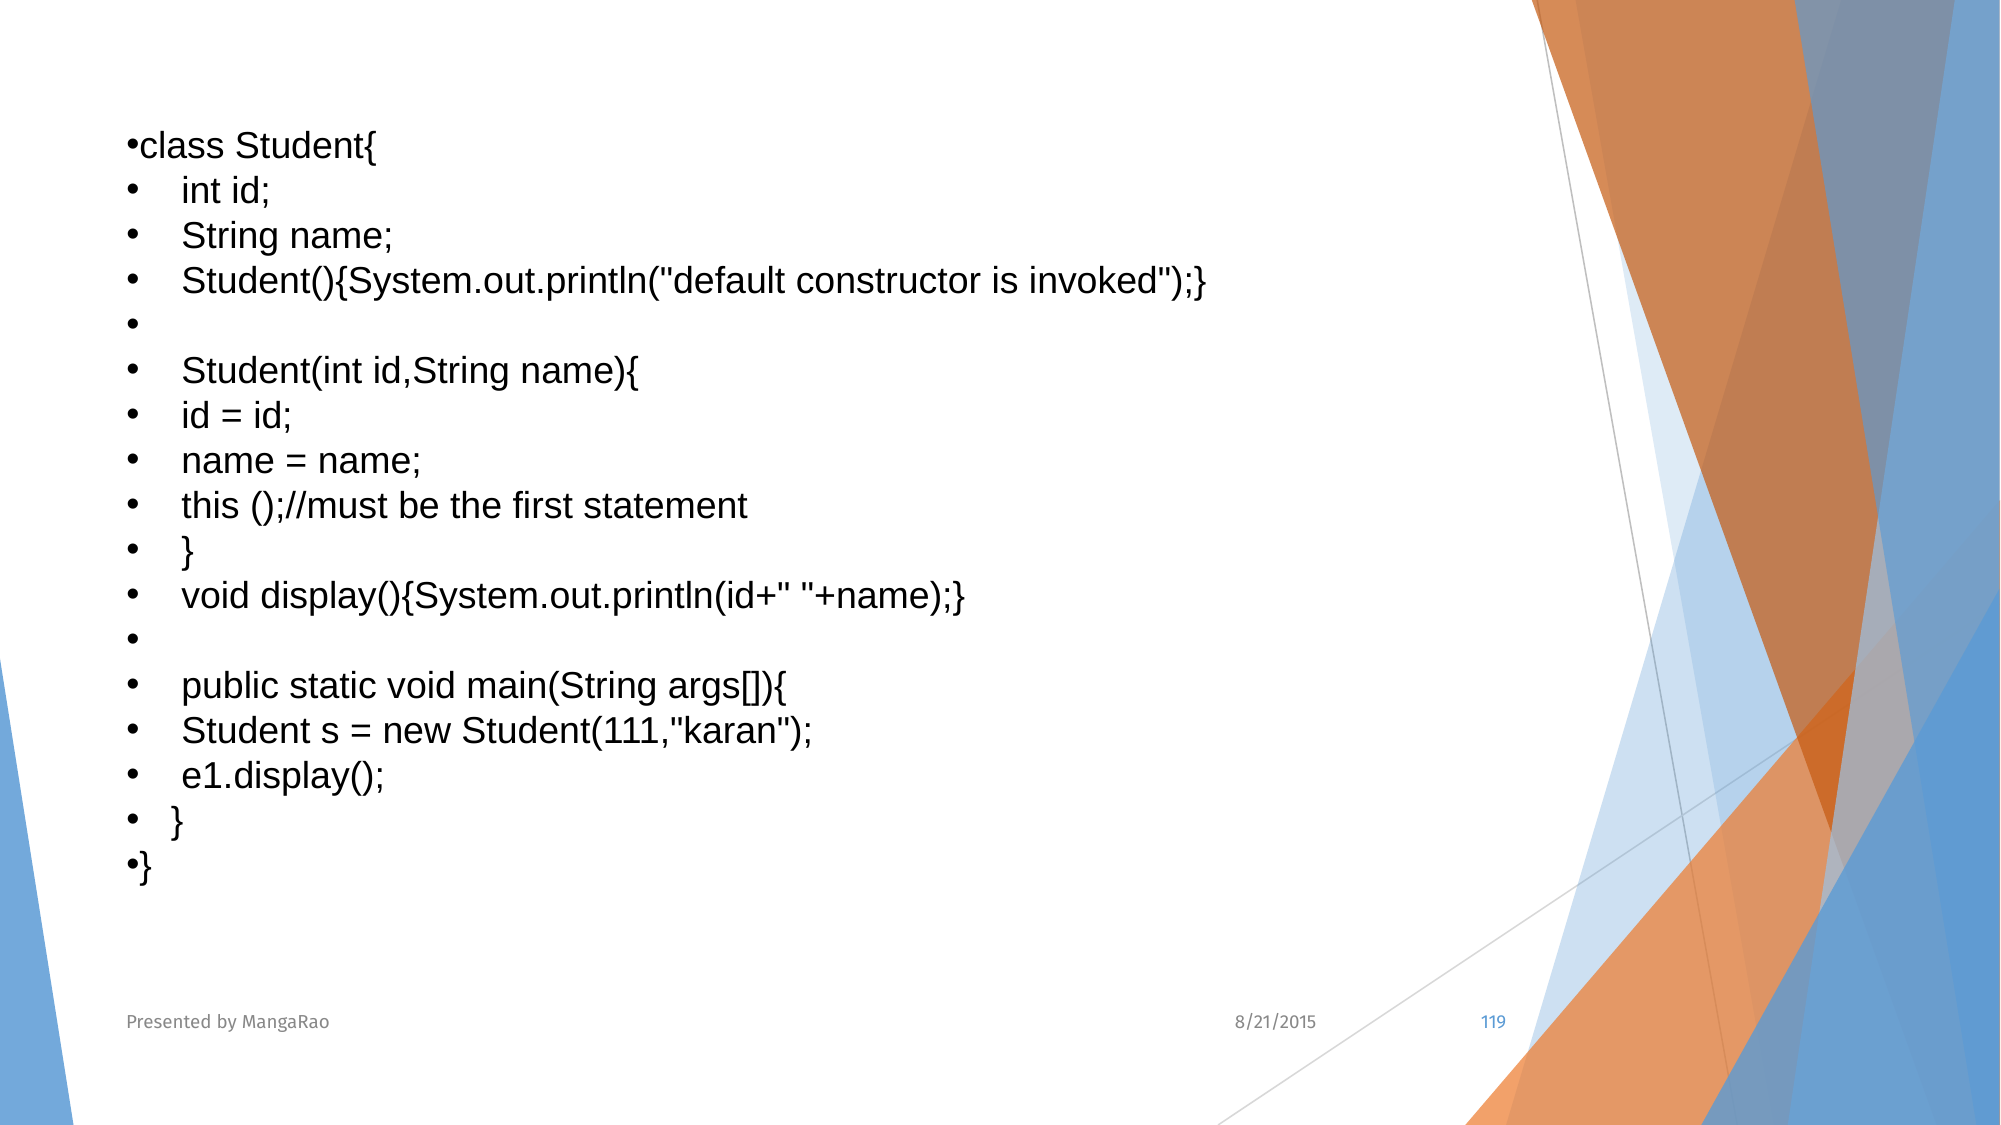

class Student{
    int id;
    String name;
    Student(){System.out.println("default constructor is invoked");}

    Student(int id,String name){
    id = id;
    name = name;
    this ();//must be the first statement
    }
    void display(){System.out.println(id+" "+name);}

    public static void main(String args[]){
    Student s = new Student(111,"karan");
    e1.display();
   }
}
Presented by MangaRao
8/21/2015
119